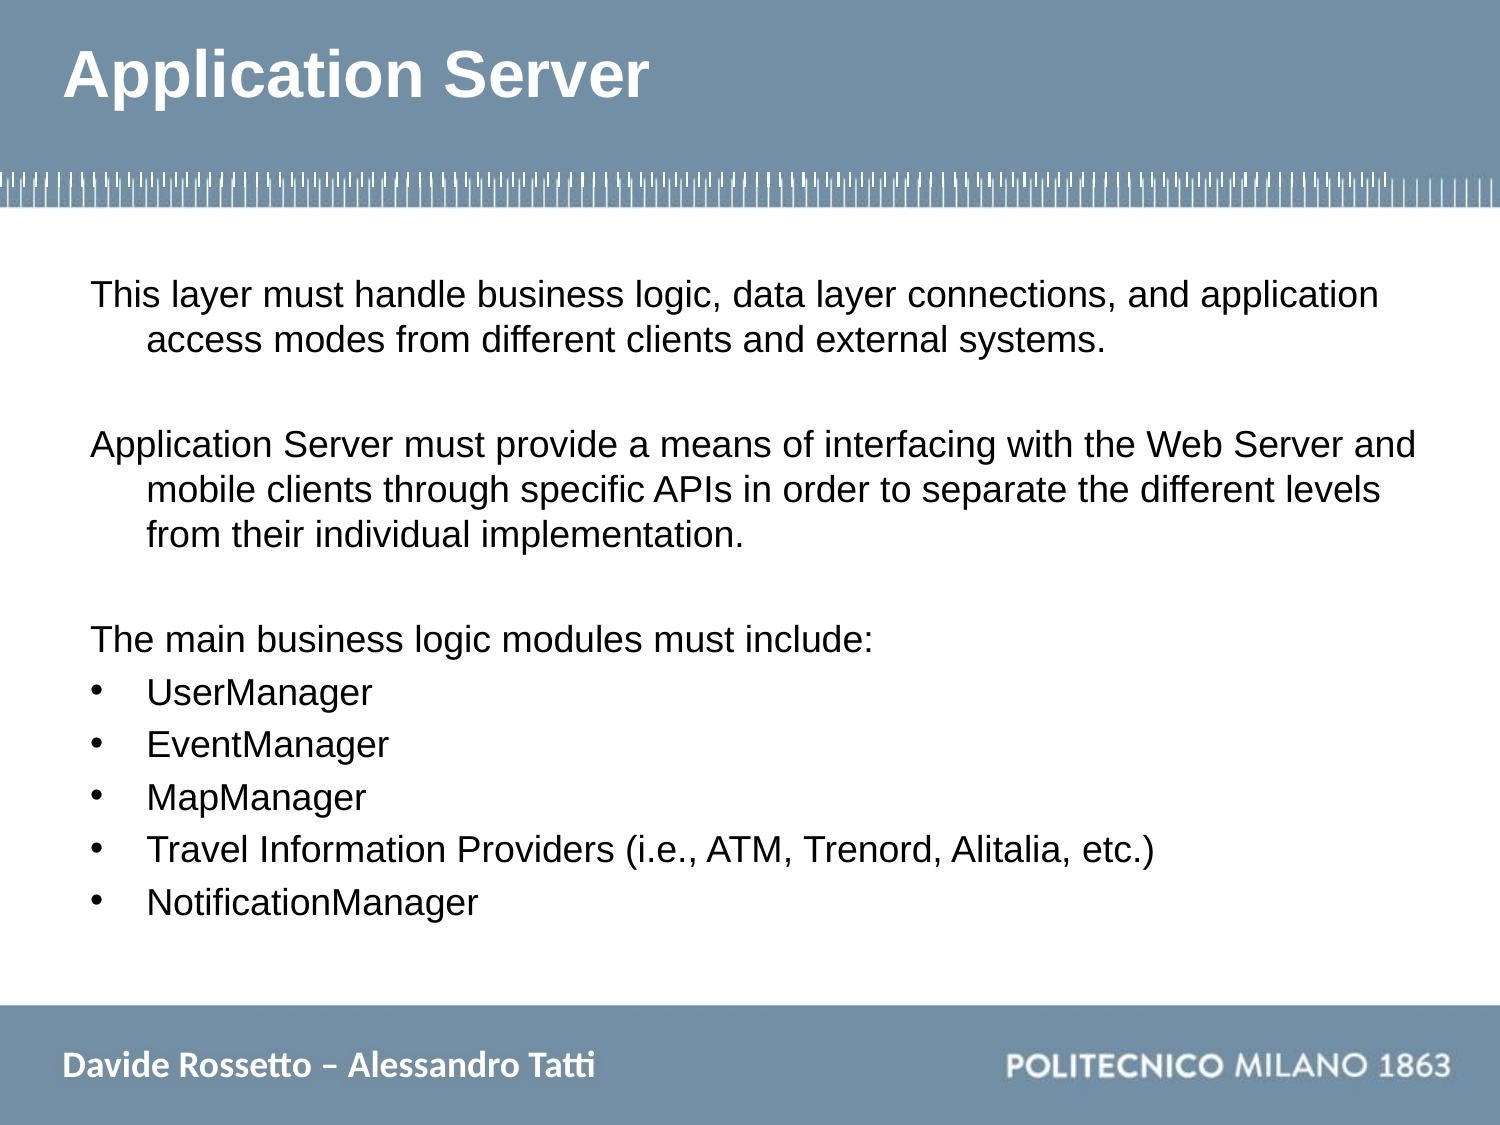

# Application Server
This layer must handle business logic, data layer connections, and application access modes from different clients and external systems.

Application Server must provide a means of interfacing with the Web Server and mobile clients through specific APIs in order to separate the different levels from their individual implementation.

The main business logic modules must include:
UserManager
EventManager
MapManager
Travel Information Providers (i.e., ATM, Trenord, Alitalia, etc.)
NotificationManager
Davide Rossetto – Alessandro Tatti